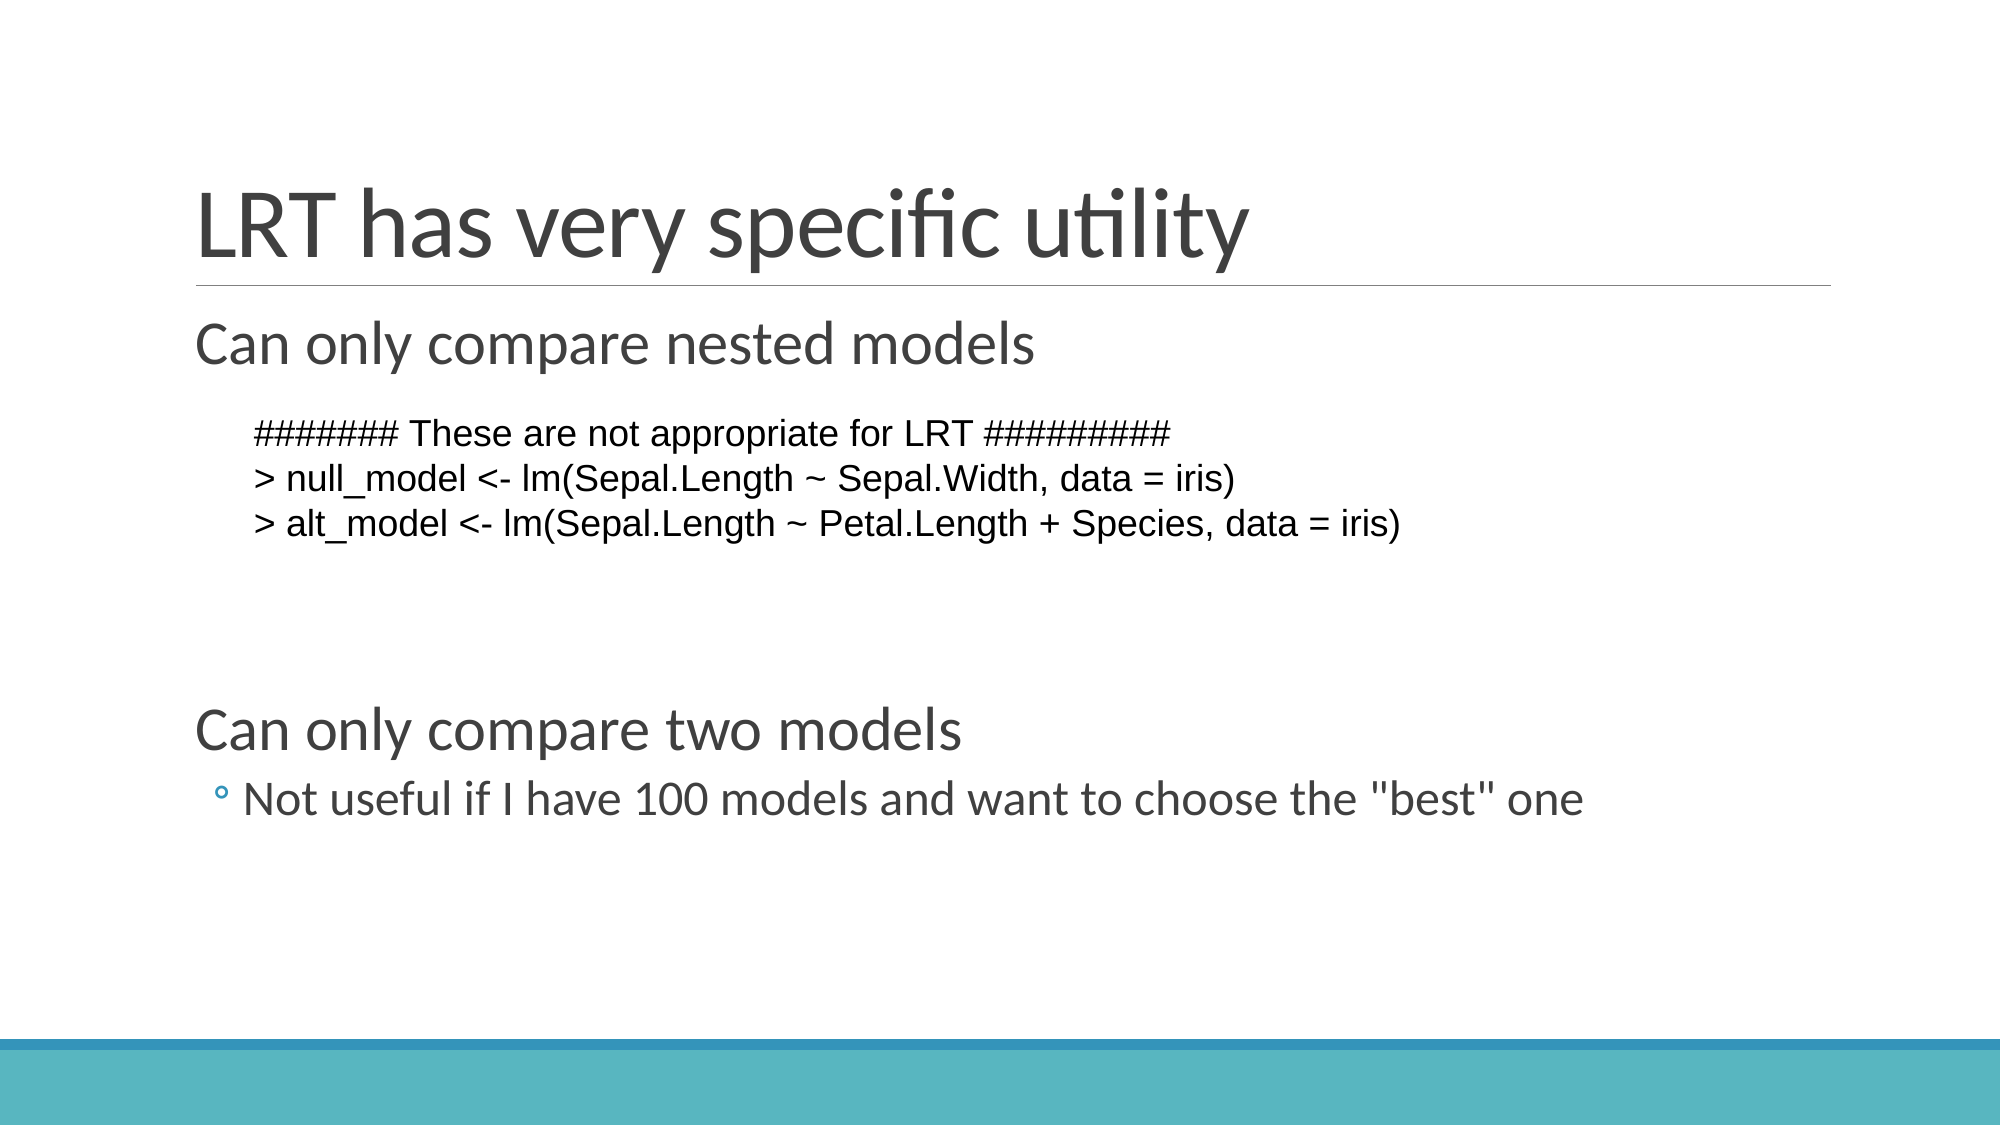

# LRT has very specific utility
Can only compare nested models

Can only compare two models
Not useful if I have 100 models and want to choose the "best" one
####### These are not appropriate for LRT #########
> null_model <- lm(Sepal.Length ~ Sepal.Width, data = iris)
> alt_model <- lm(Sepal.Length ~ Petal.Length + Species, data = iris)